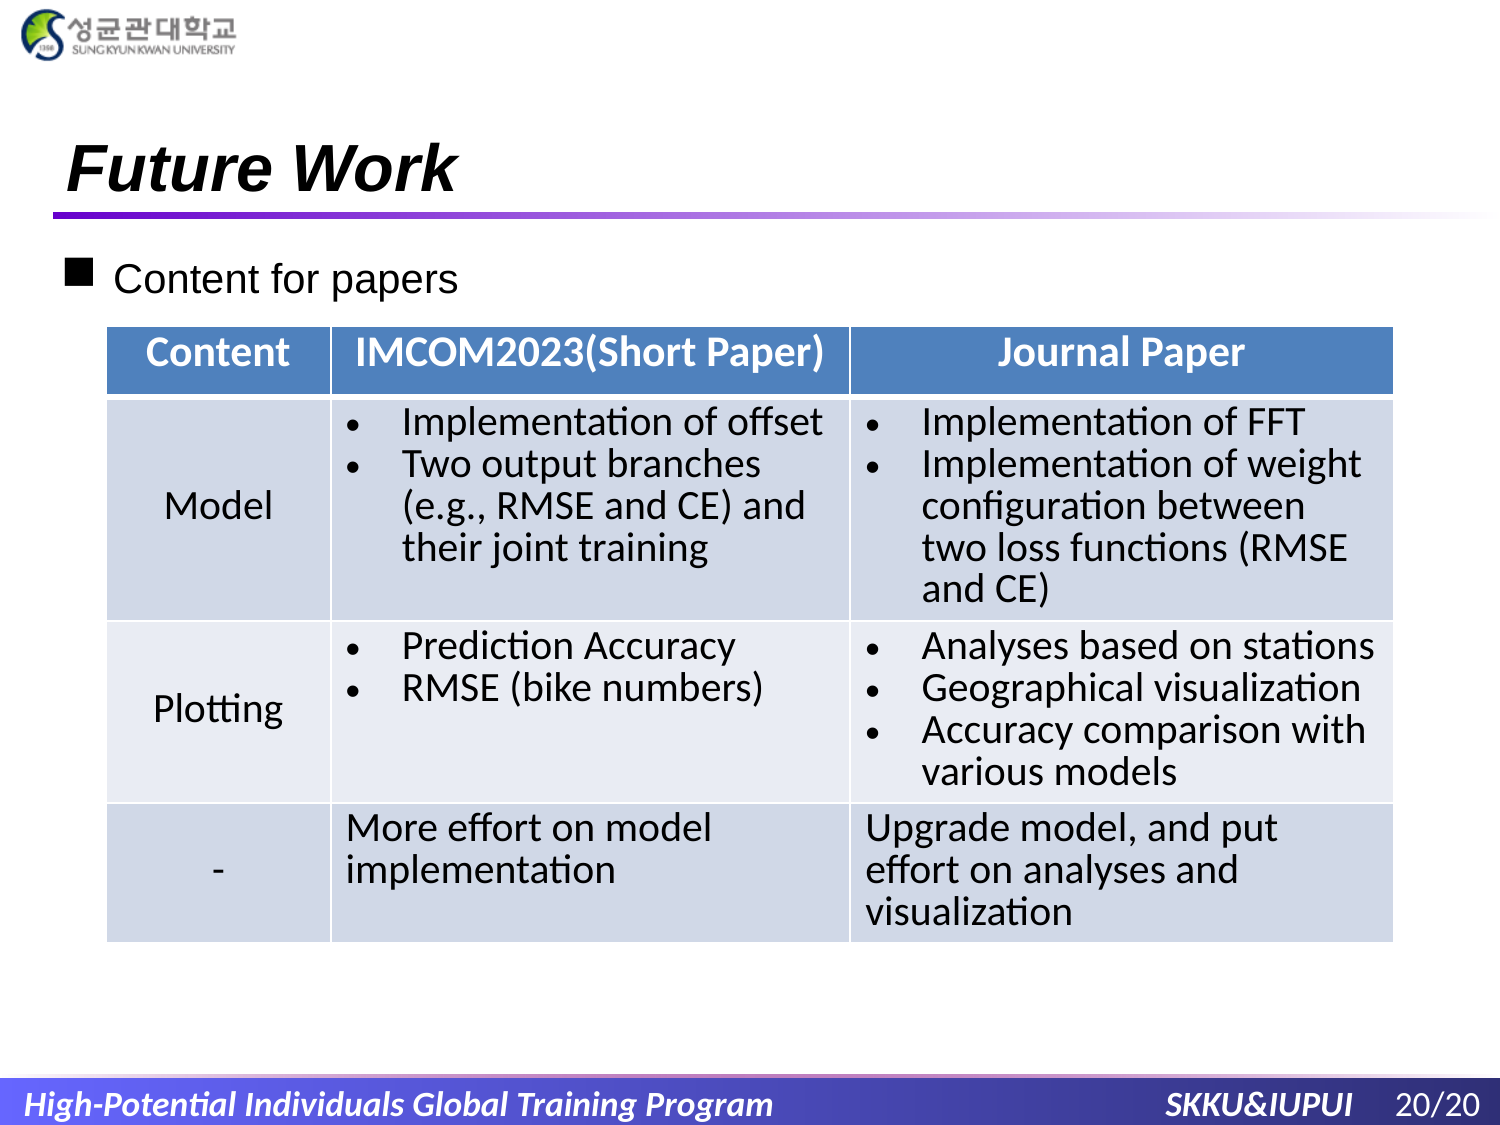

# Future Work
Content for papers

| Content | IMCOM2023(Short Paper) | Journal Paper |
| --- | --- | --- |
| Model | Implementation of offset Two output branches (e.g., RMSE and CE) and their joint training | Implementation of FFT Implementation of weight configuration between two loss functions (RMSE and CE) |
| Plotting | Prediction Accuracy RMSE (bike numbers) | Analyses based on stations Geographical visualization Accuracy comparison with various models |
| - | More effort on model implementation | Upgrade model, and put effort on analyses and visualization |